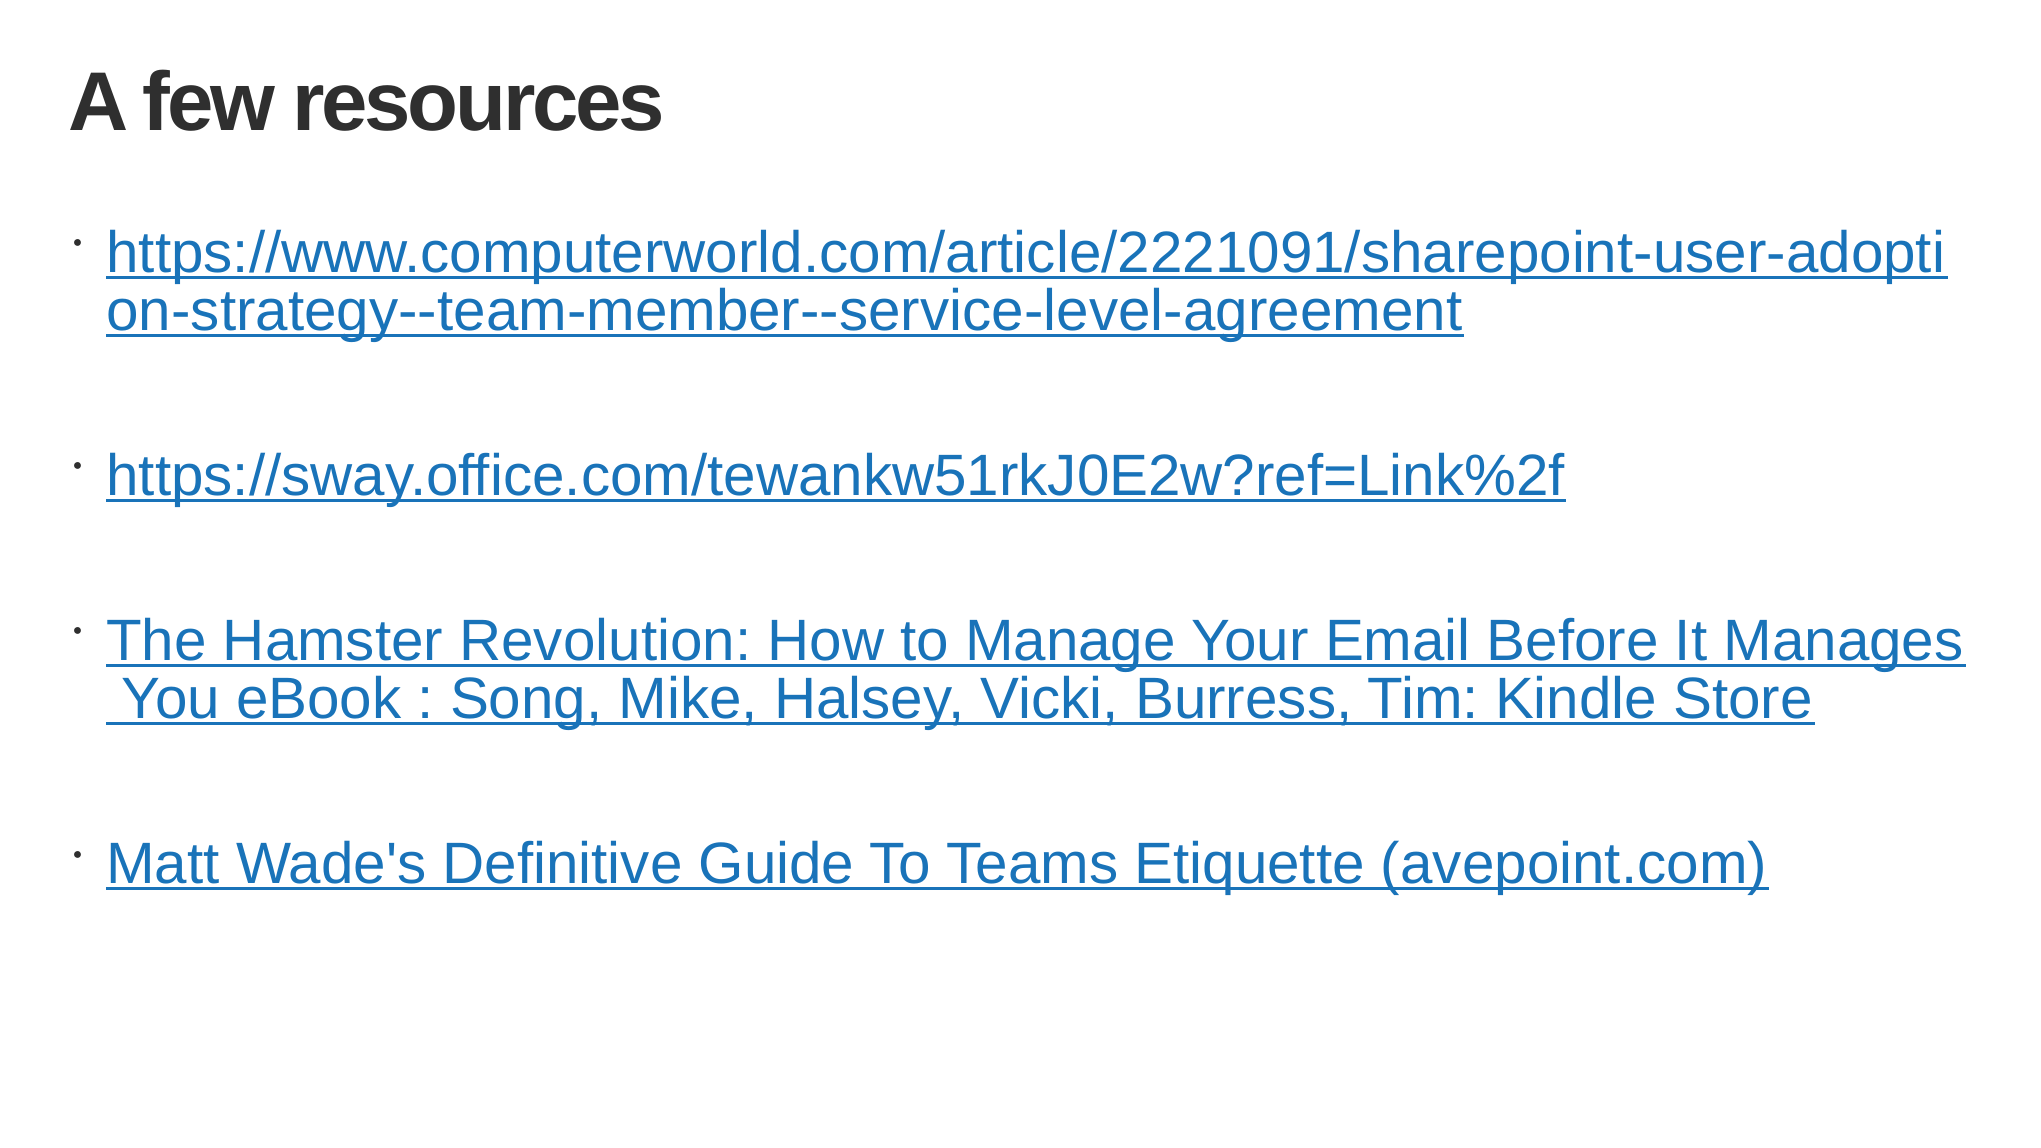

# A few resources
https://www.computerworld.com/article/2221091/sharepoint-user-adoption-strategy--team-member--service-level-agreement

https://sway.office.com/tewankw51rkJ0E2w?ref=Link%2f

The Hamster Revolution: How to Manage Your Email Before It Manages You eBook : Song, Mike, Halsey, Vicki, Burress, Tim: Kindle Store

Matt Wade's Definitive Guide To Teams Etiquette (avepoint.com)